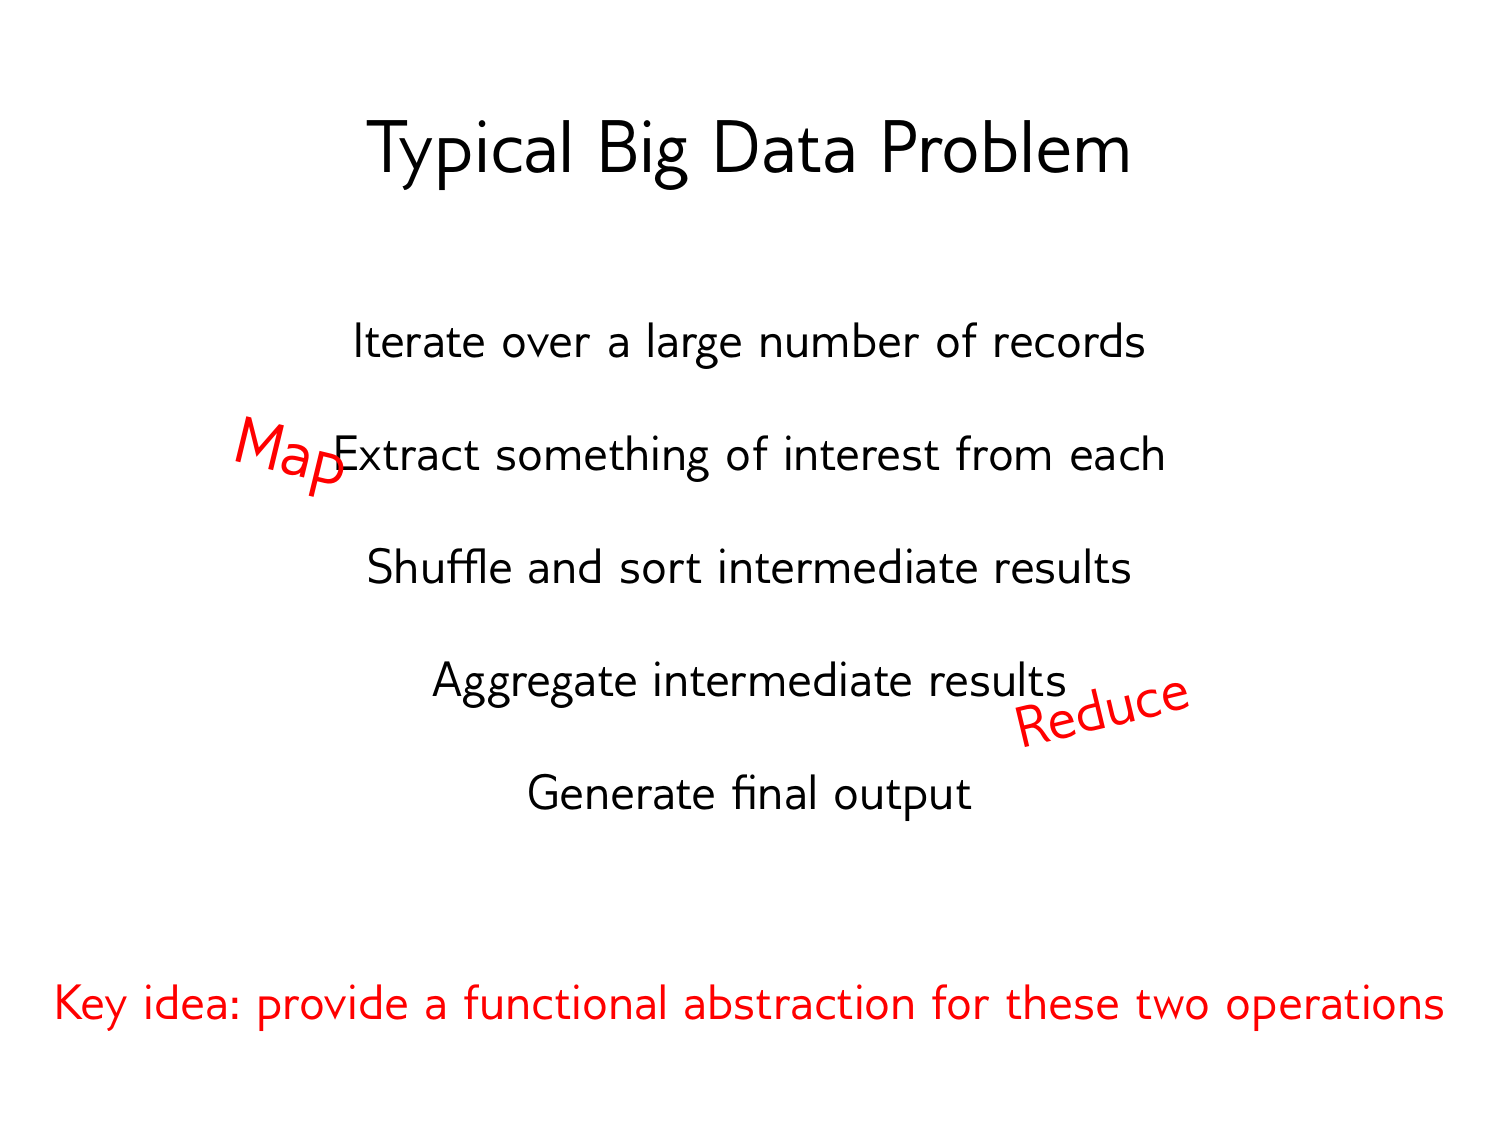

Typical Big Data Problem
Iterate over a large number of records
Map
Extract something of interest from each
Shuffle and sort intermediate results
Aggregate intermediate results
Reduce
Generate final output
Key idea: provide a functional abstraction for these two operations